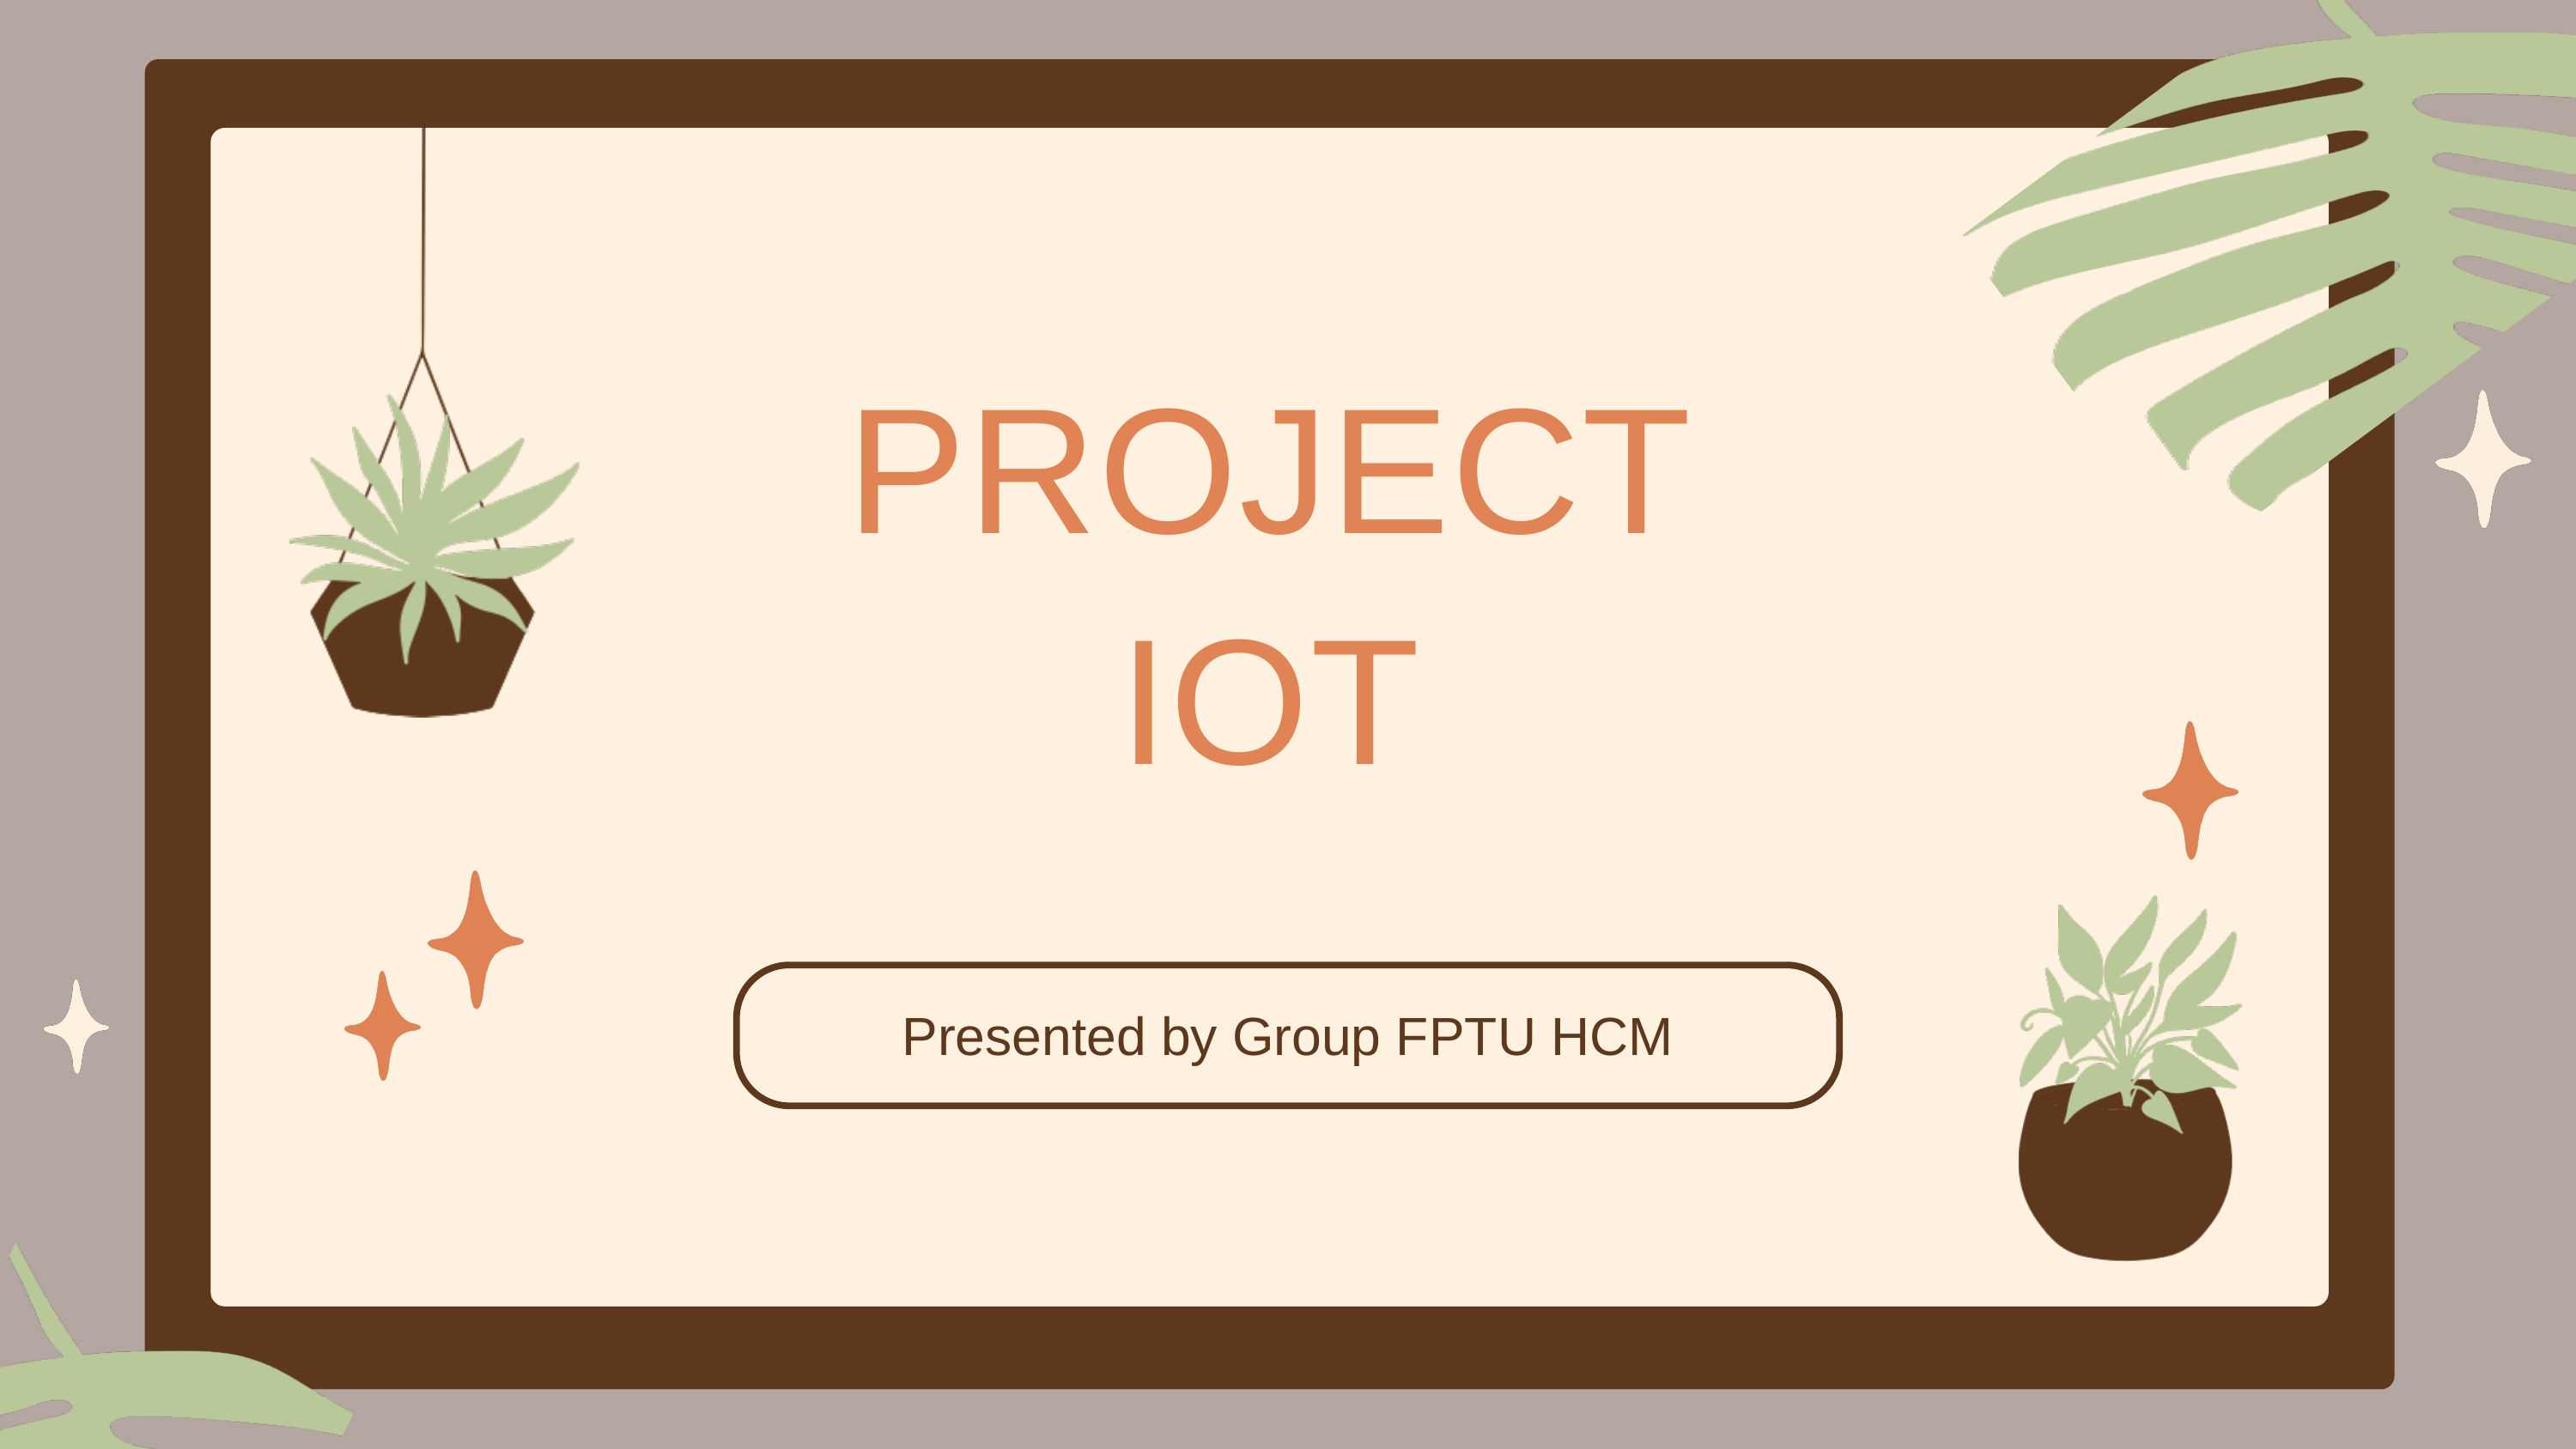

PROJECT
IOT

Presented by Group FPTU HCM